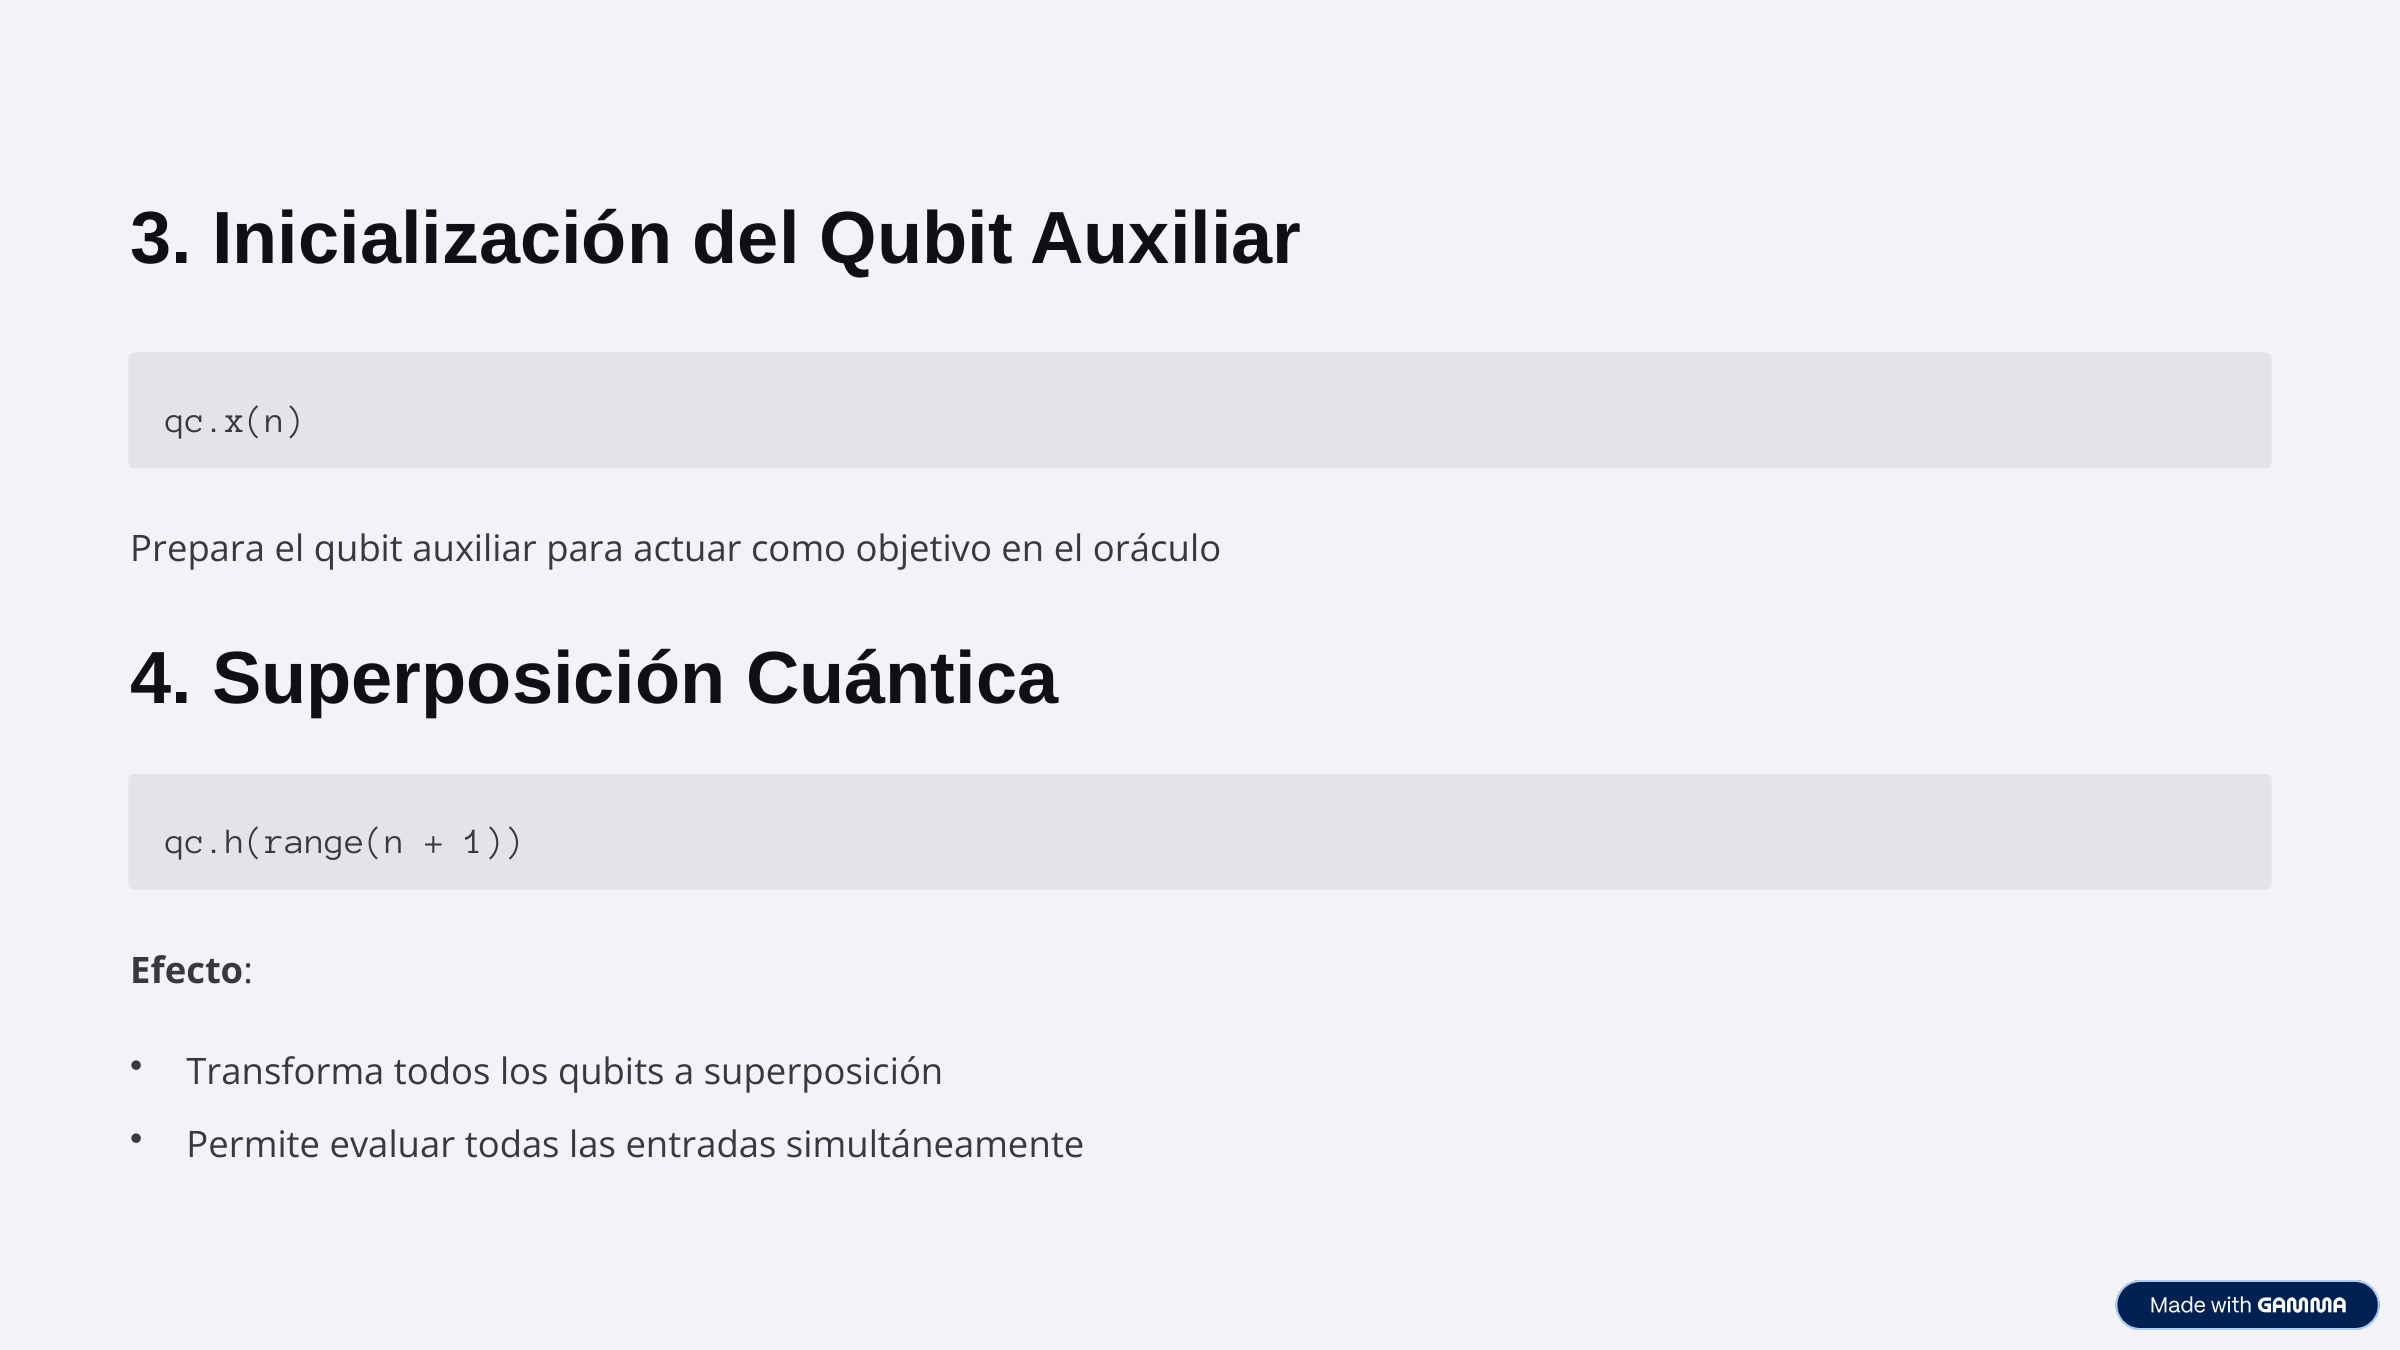

3. Inicialización del Qubit Auxiliar

qc.x(n)
Prepara el qubit auxiliar para actuar como objetivo en el oráculo
4. Superposición Cuántica

qc.h(range(n + 1))
Efecto:
Transforma todos los qubits a superposición
Permite evaluar todas las entradas simultáneamente